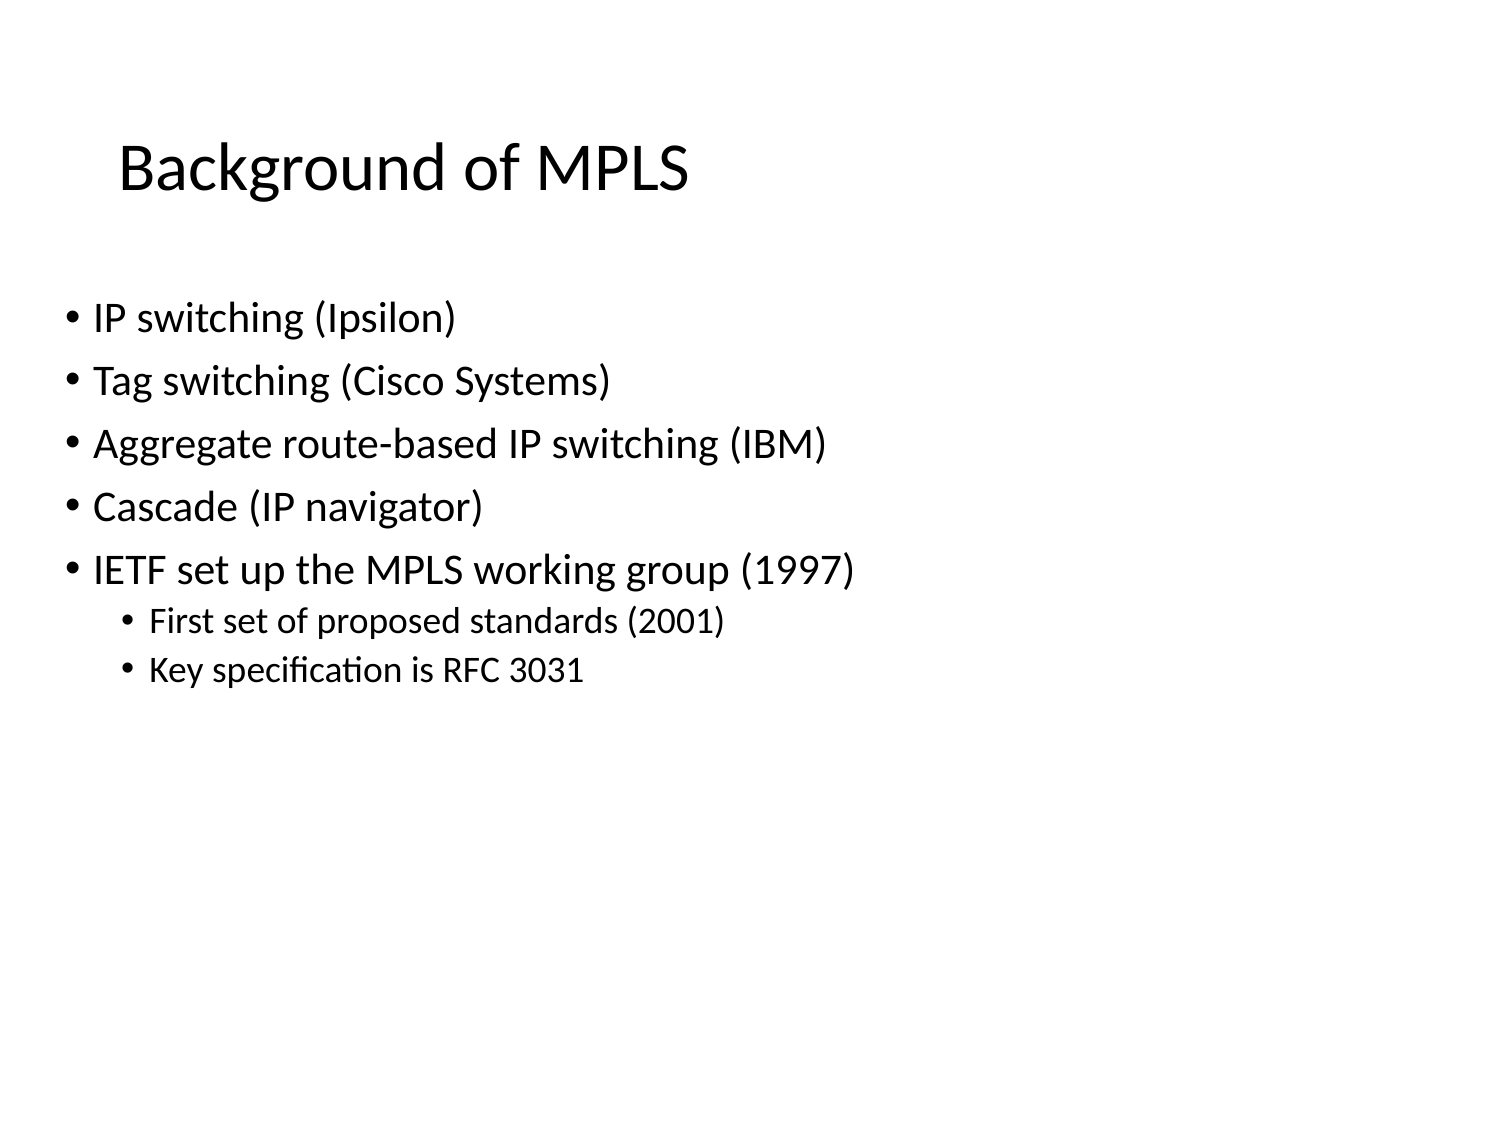

# Background of MPLS
IP switching (Ipsilon)
Tag switching (Cisco Systems)
Aggregate route-based IP switching (IBM)
Cascade (IP navigator)
IETF set up the MPLS working group (1997)
First set of proposed standards (2001)
Key specification is RFC 3031